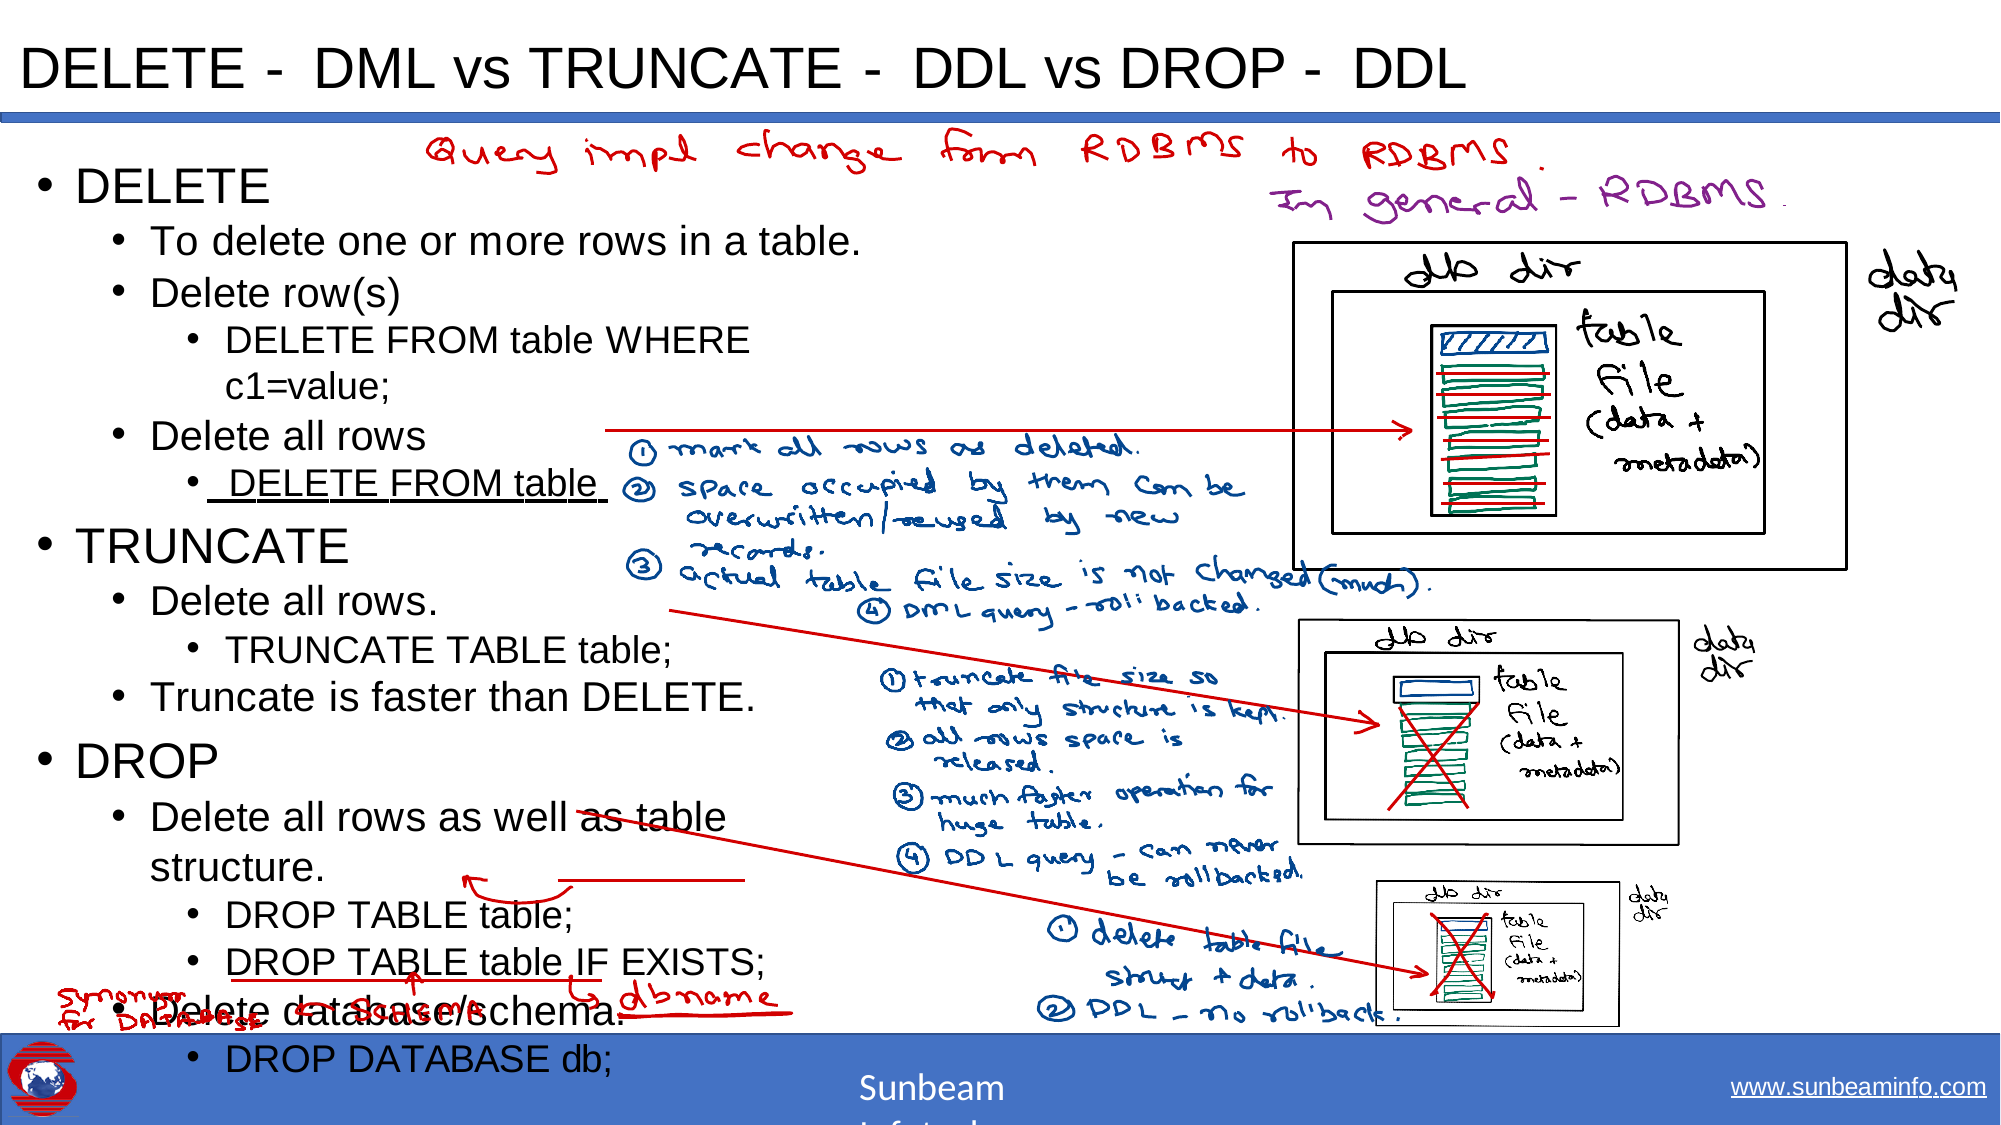

# DELETE - DML vs TRUNCATE - DDL vs DROP - DDL

DELETE
To delete one or more rows in a table.
Delete row(s)
DELETE FROM table WHERE c1=value;
Delete all rows
  DELETE FROM table
TRUNCATE
Delete all rows.
TRUNCATE TABLE table;
Truncate is faster than DELETE.
DROP
Delete all rows as well as table structure.
DROP TABLE table;
DROP TABLE table IF EXISTS;
Delete database/schema.
DROP DATABASE db;

Sunbeam Infotech
www.sunbeaminfo.com